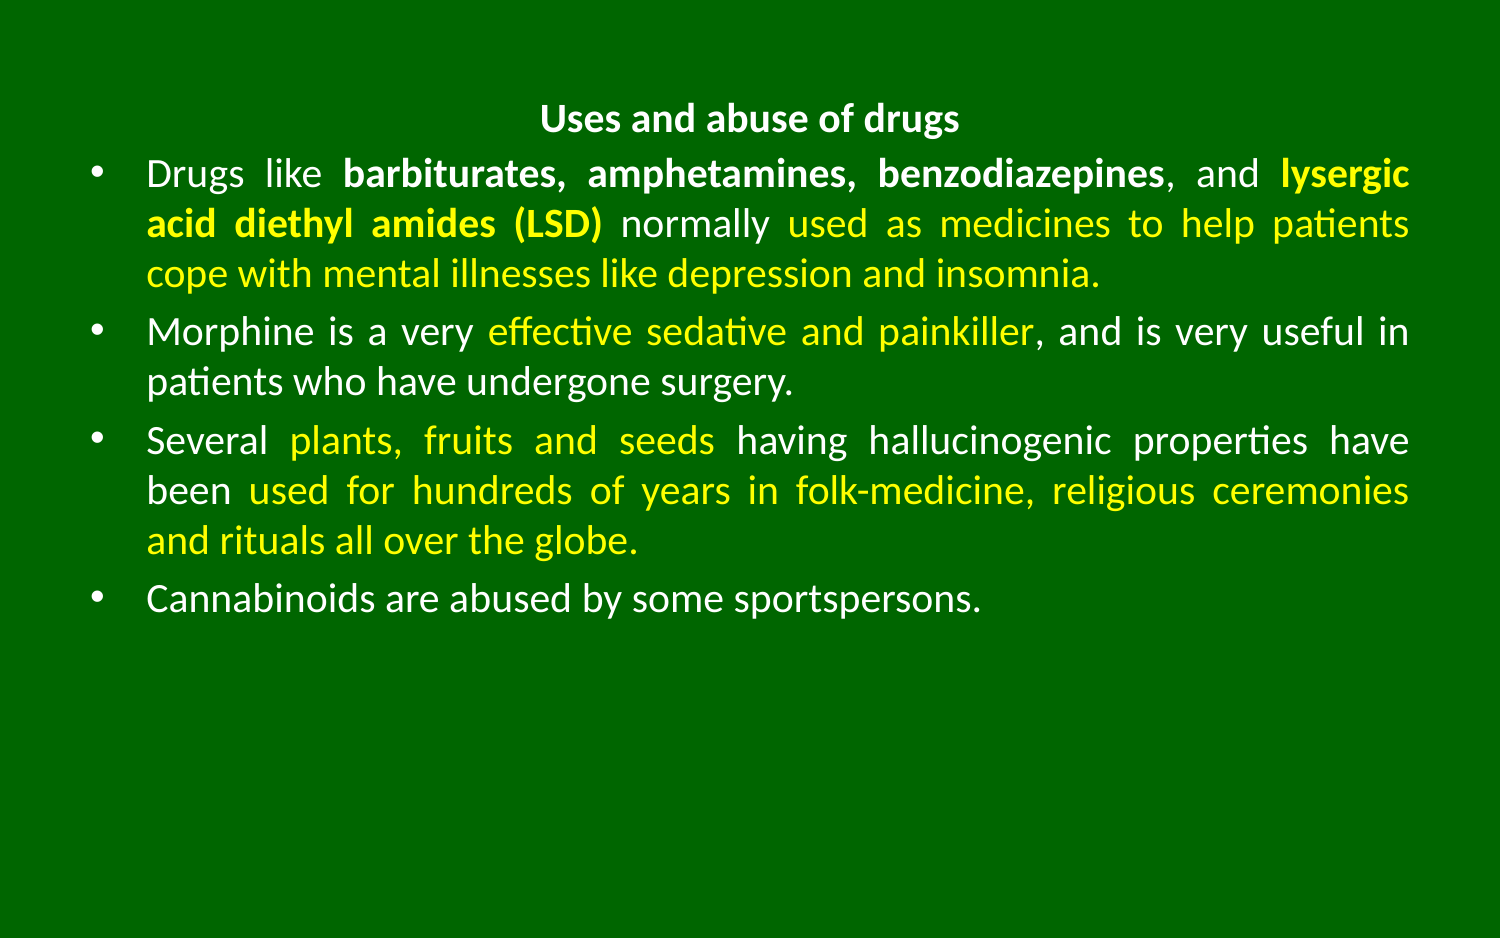

# Uses and abuse of drugs
Drugs like barbiturates, amphetamines, benzodiazepines, and lysergic acid diethyl amides (LSD) normally used as medicines to help patients cope with mental illnesses like depression and insomnia.
Morphine is a very effective sedative and painkiller, and is very useful in patients who have undergone surgery.
Several plants, fruits and seeds having hallucinogenic properties have been used for hundreds of years in folk-medicine, religious ceremonies and rituals all over the globe.
Cannabinoids are abused by some sportspersons.